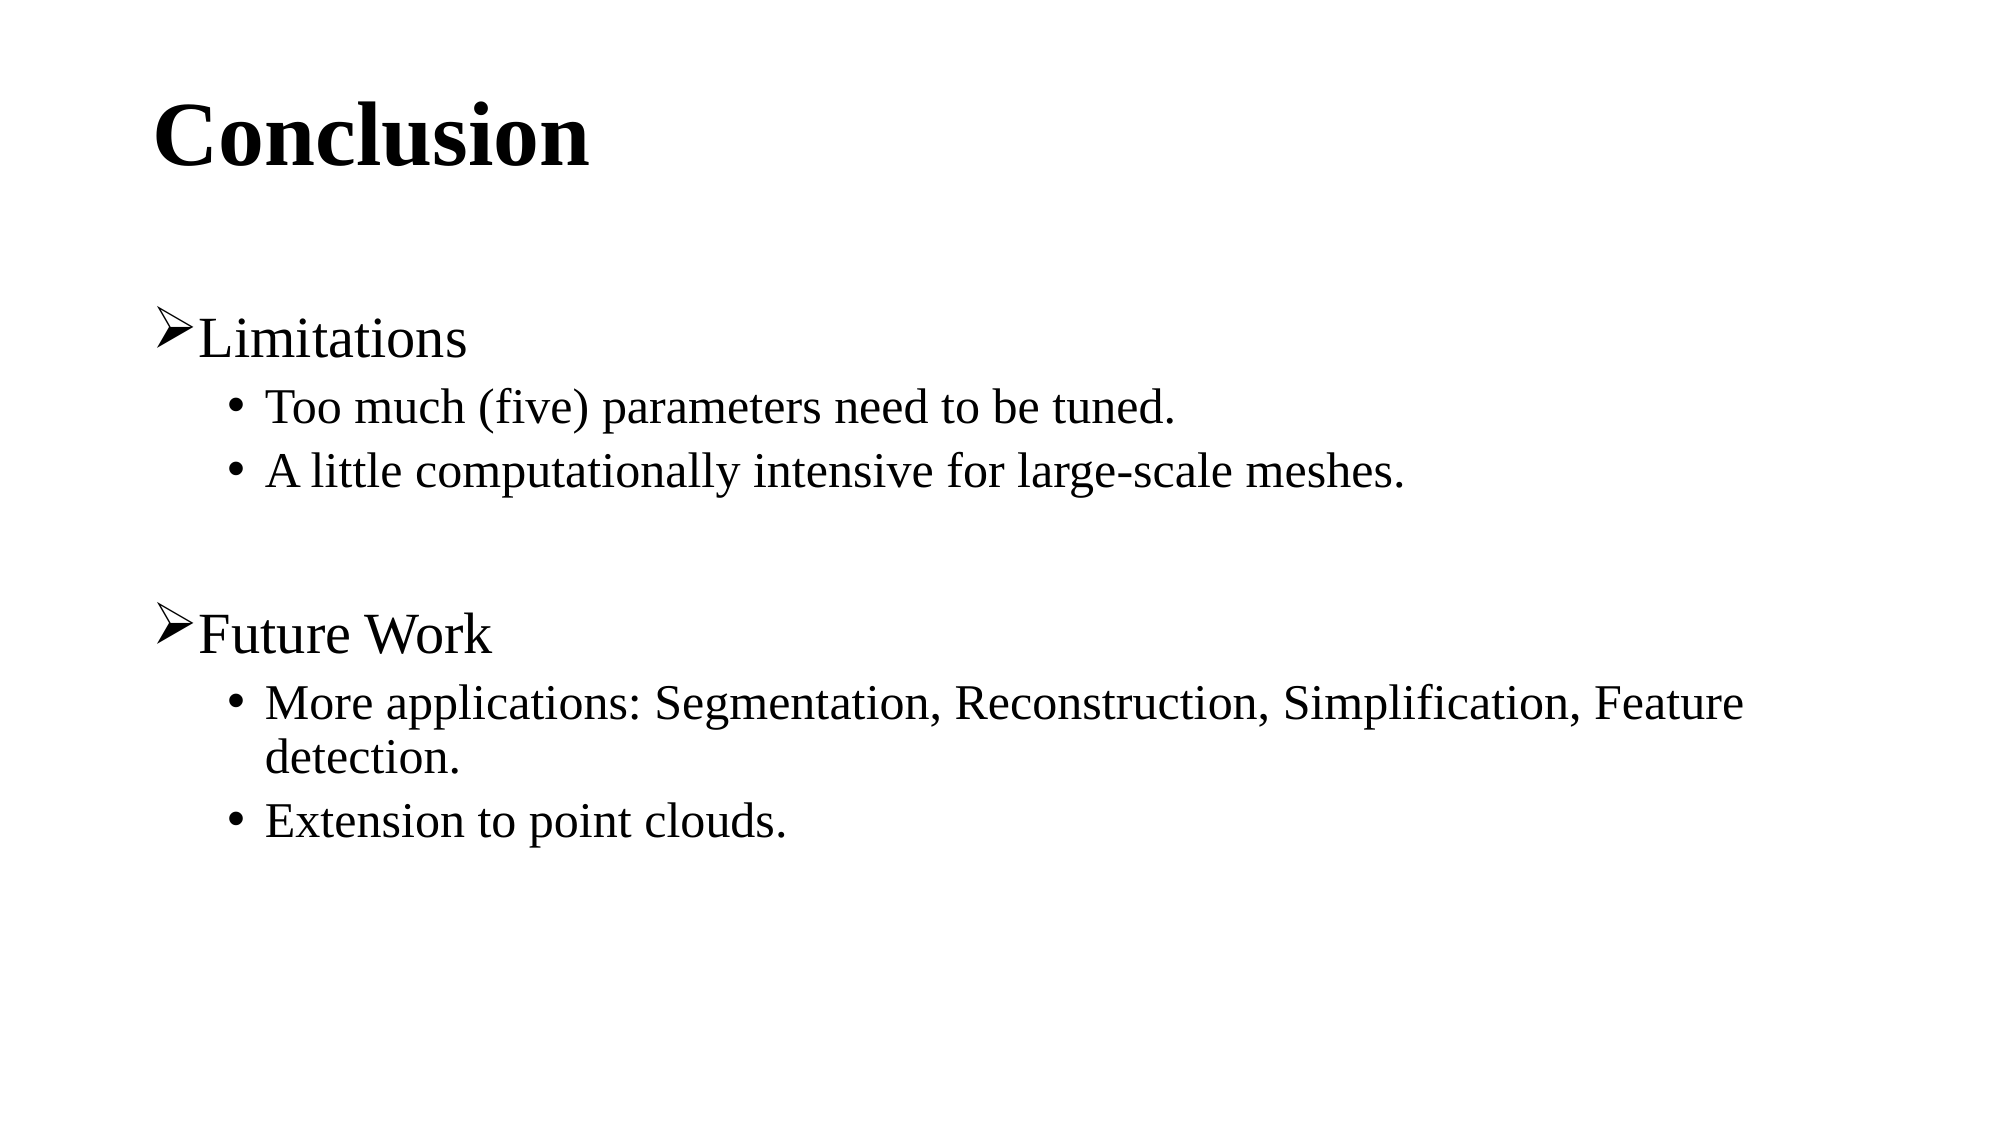

Conclusion
Limitations
Too much (five) parameters need to be tuned.
A little computationally intensive for large-scale meshes.

Future Work
More applications: Segmentation, Reconstruction, Simplification, Feature detection.
Extension to point clouds.